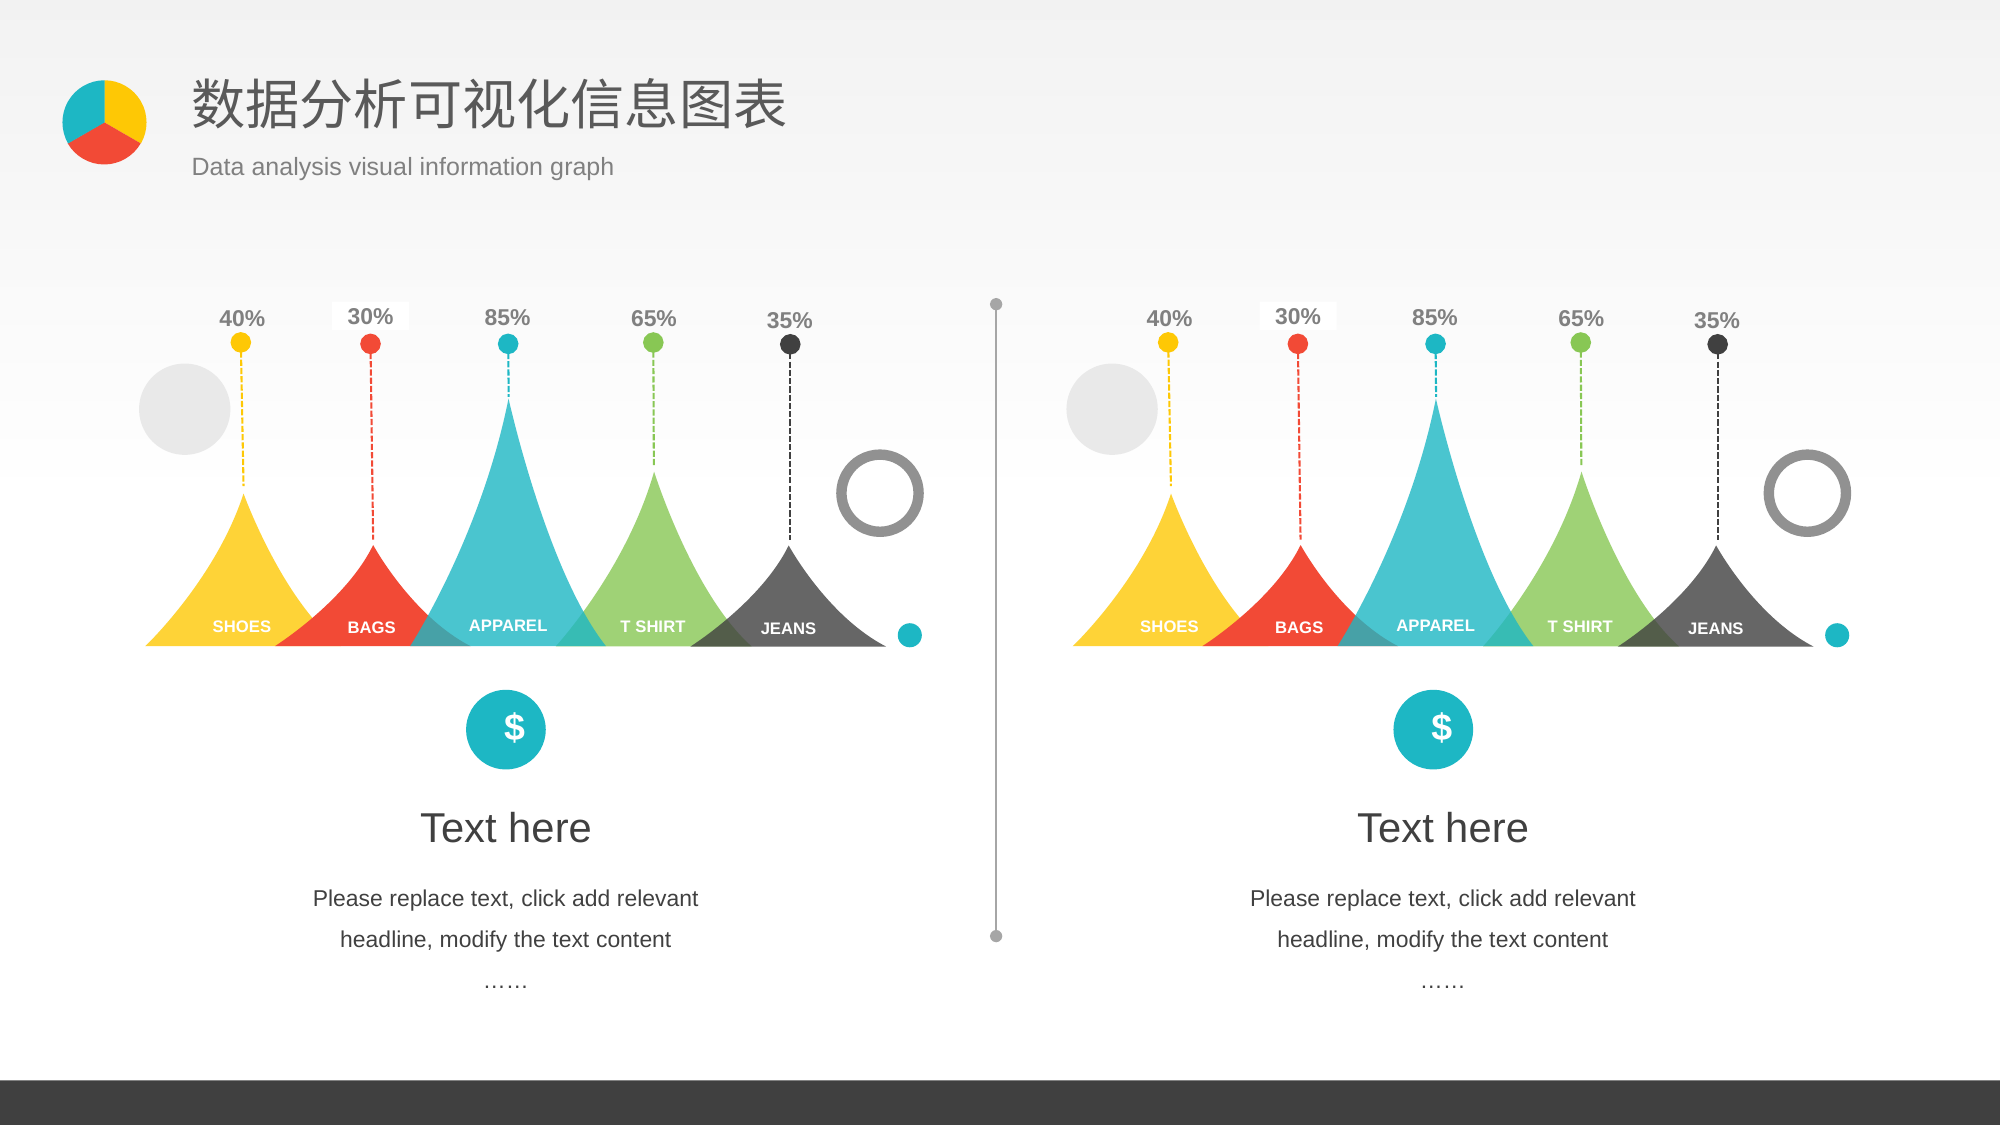

30%

85%

40%

65%
35%

APPAREL
SHOES
T SHIRT
BAGS
JEANS

$
30%

85%

40%

65%
35%

APPAREL
SHOES
T SHIRT
BAGS
JEANS

$
Text here
Please replace text, click add relevant headline, modify the text content
……
Text here
Please replace text, click add relevant headline, modify the text content
……